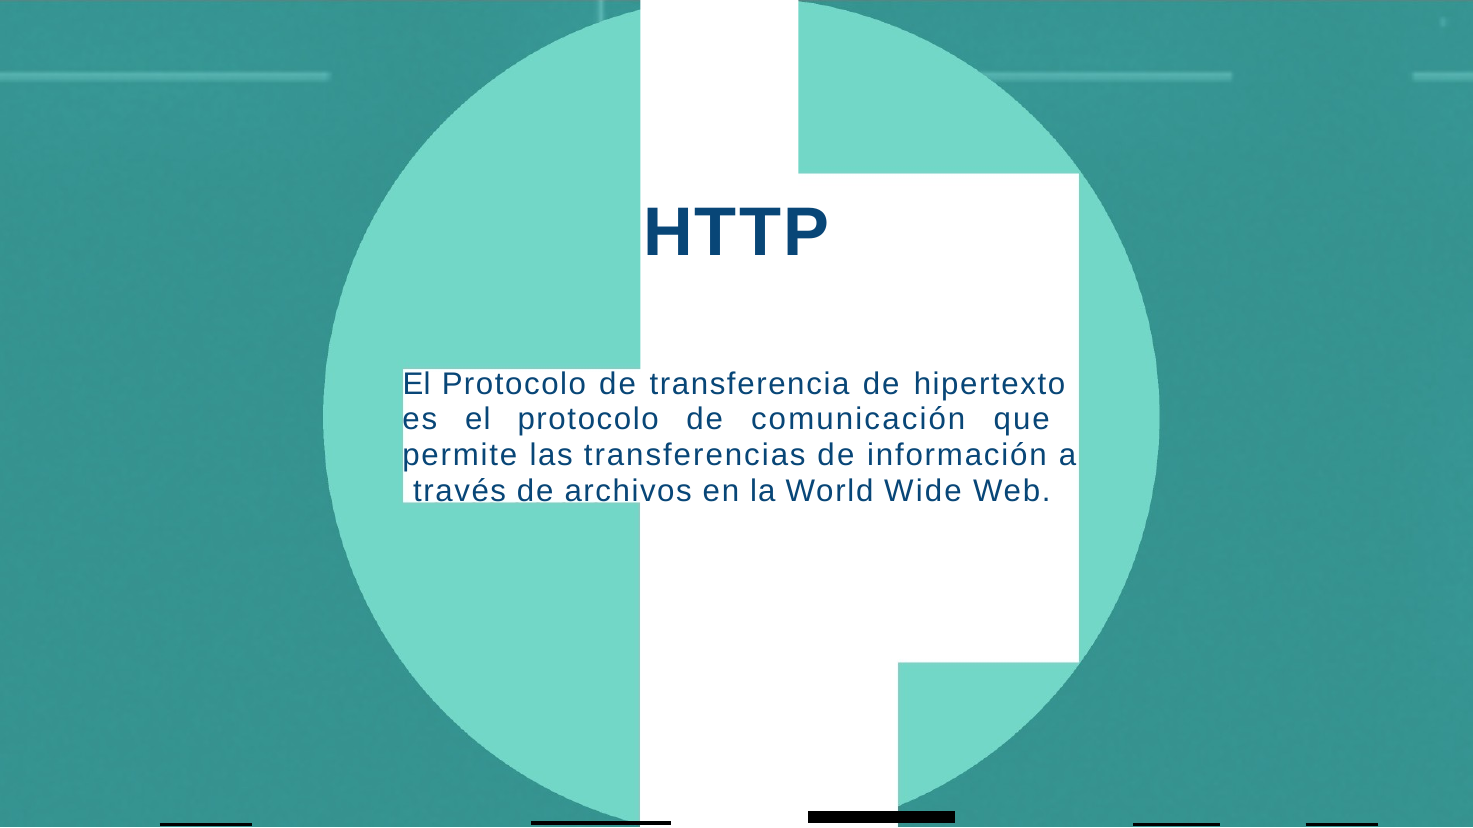

# HTTP
El Protocolo de transferencia de hipertexto  es el protocolo de comunicación que  permite las transferencias de información a  través de archivos en la World Wide Web.